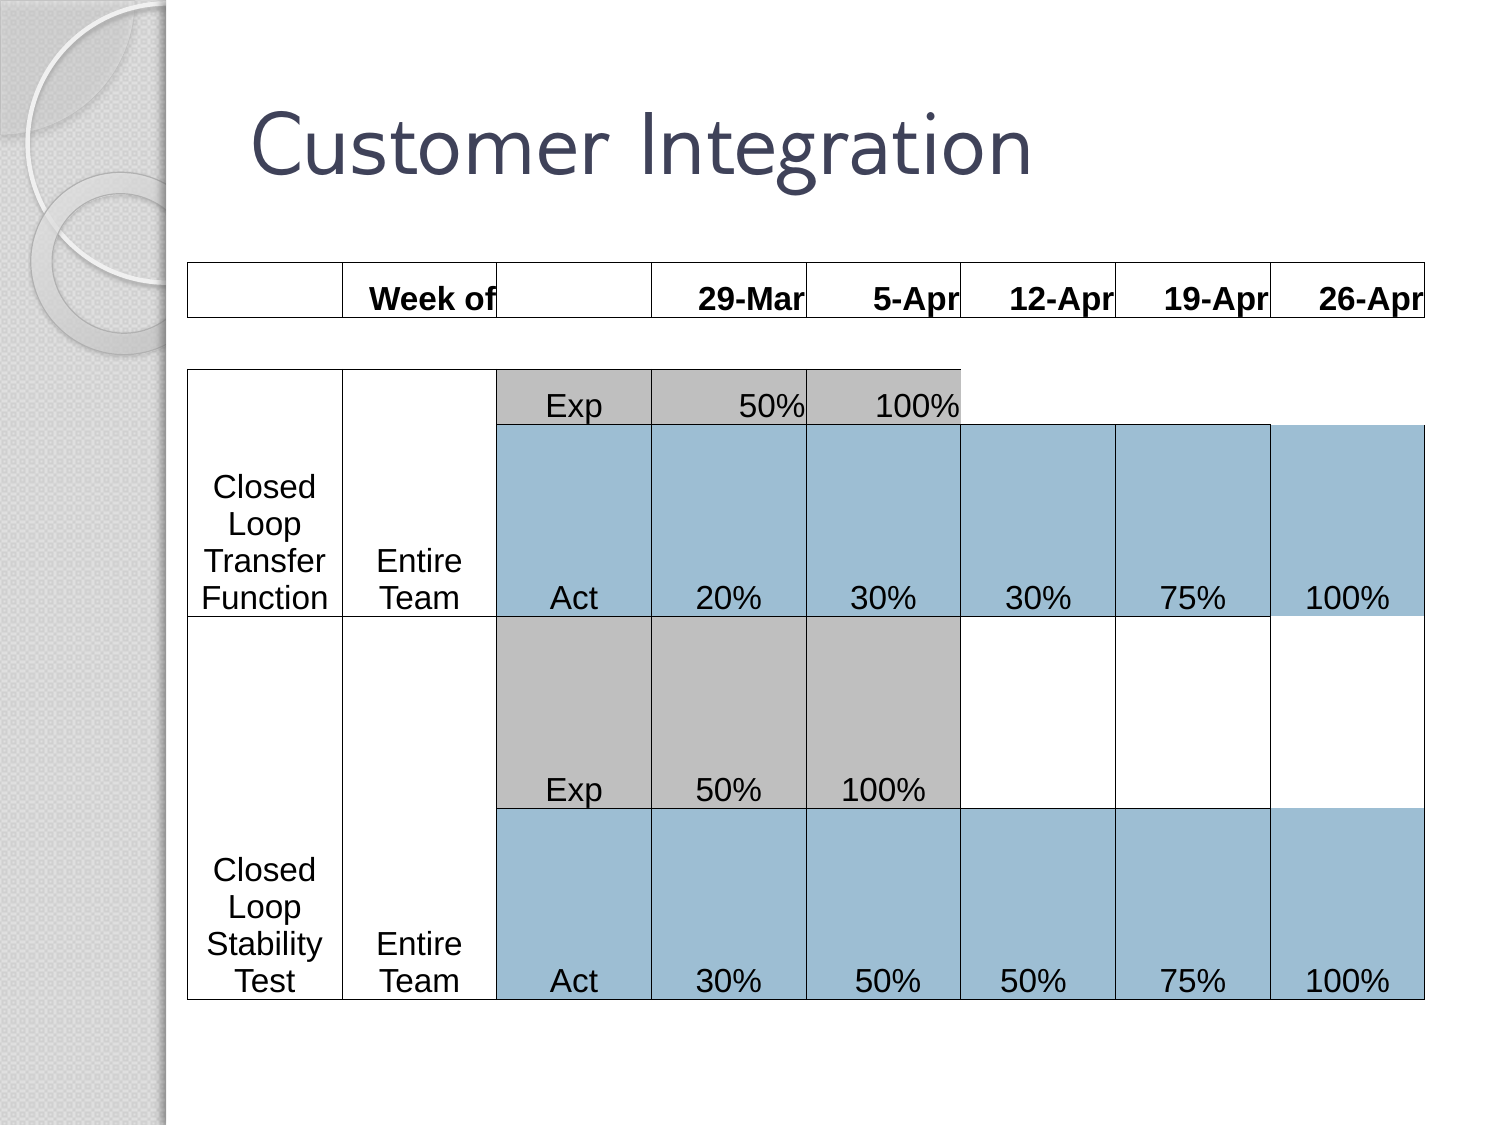

# Customer Integration
|  | Week of |  | 29-Mar | 5-Apr | 12-Apr | 19-Apr | 26-Apr |
| --- | --- | --- | --- | --- | --- | --- | --- |
|  |  |  |  |  |  |  |  |
| Closed Loop Transfer Function | Entire Team | Exp | 50% | 100% |  |  |  |
|  |  | Act | 20% | 30% | 30% | 75% | 100% |
| Closed Loop Stability Test | Entire Team | Exp | 50% | 100% |  |  |  |
|  |  | Act | 30% | 50% | 50% | 75% | 100% |